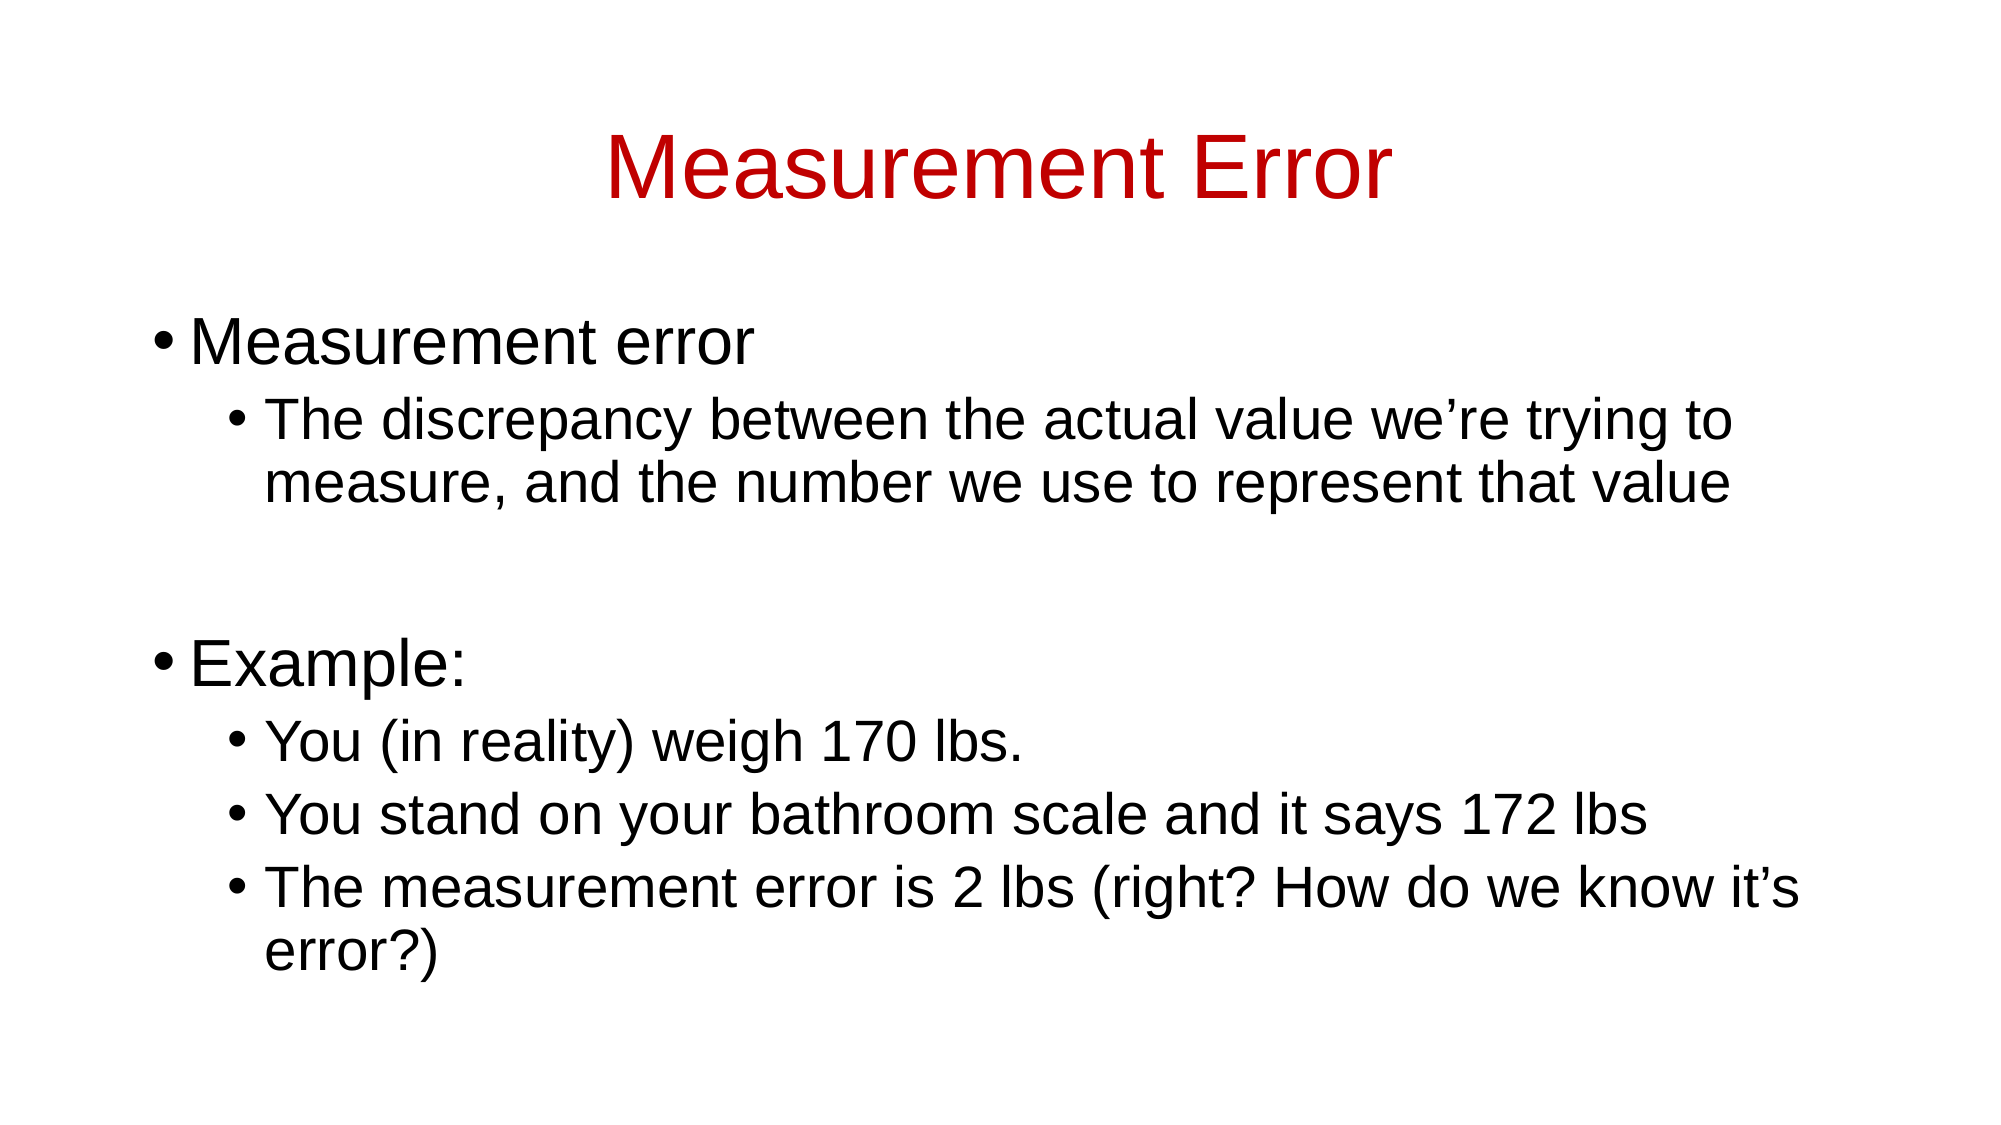

# Measurement Error
Measurement error
The discrepancy between the actual value we’re trying to measure, and the number we use to represent that value

Example:
You (in reality) weigh 170 lbs.
You stand on your bathroom scale and it says 172 lbs
The measurement error is 2 lbs (right? How do we know it’s error?)